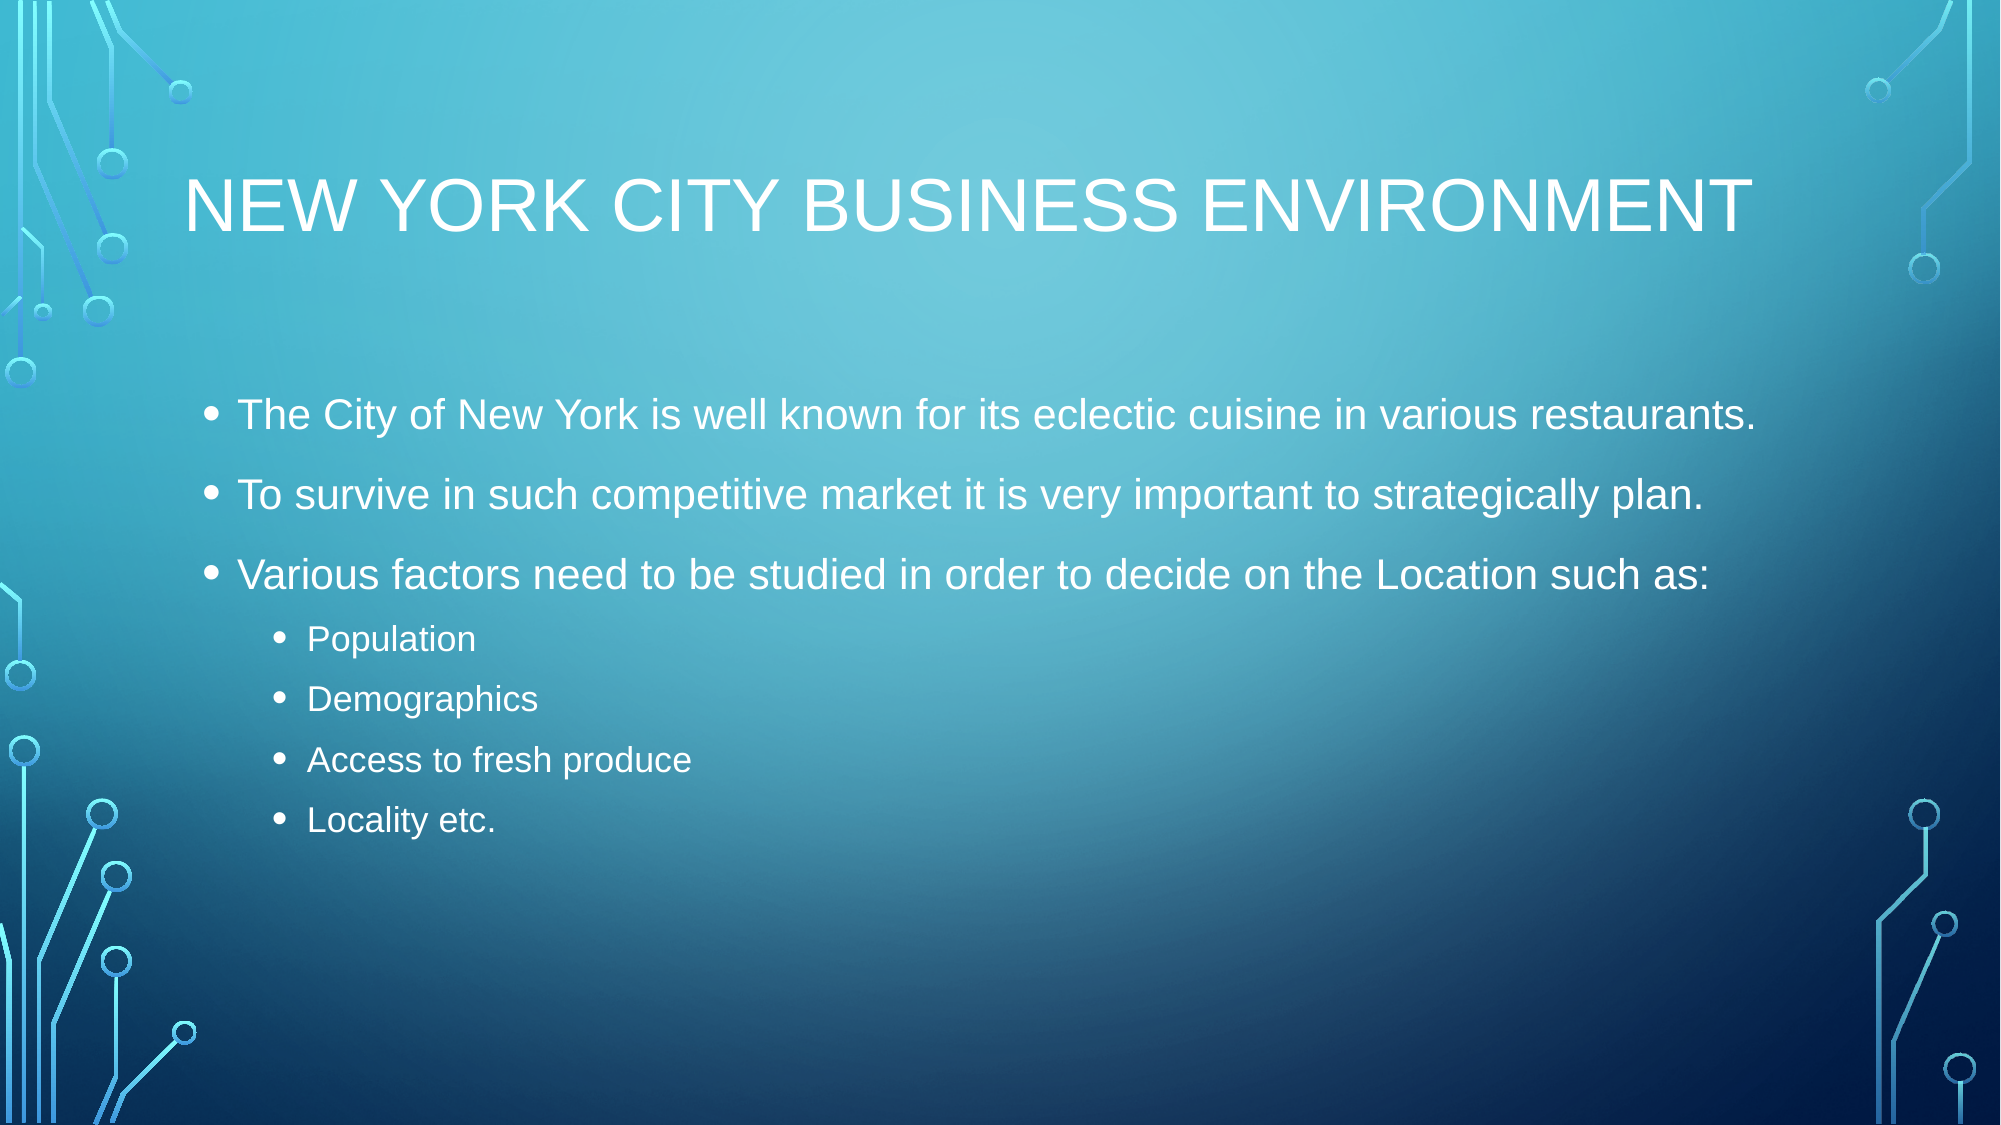

# New York City business Environment
The City of New York is well known for its eclectic cuisine in various restaurants.
To survive in such competitive market it is very important to strategically plan.
Various factors need to be studied in order to decide on the Location such as:
Population
Demographics
Access to fresh produce
Locality etc.